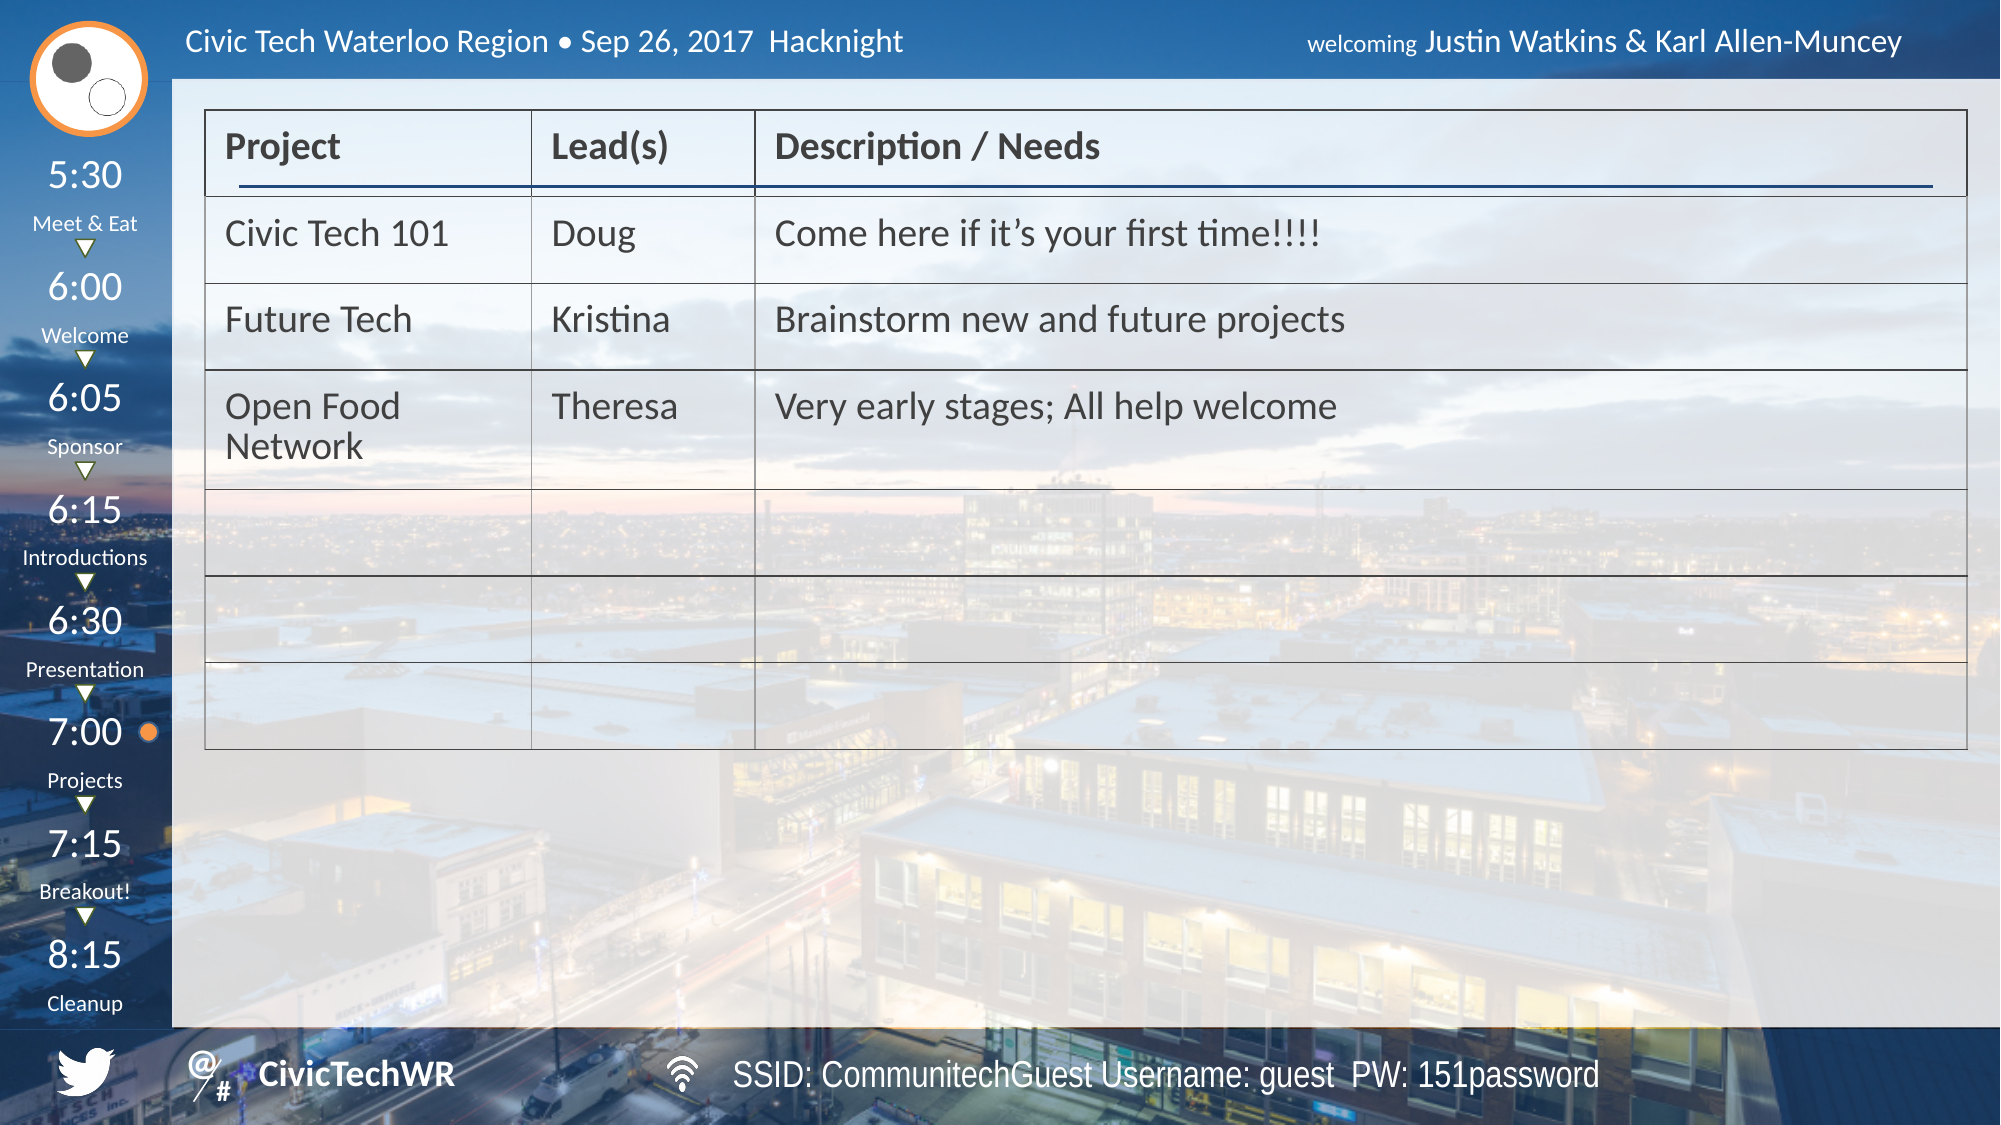

| Project | Lead(s) | Description / Needs |
| --- | --- | --- |
| Civic Tech 101 | Doug | Come here if it’s your first time!!!! |
| Future Tech | Kristina | Brainstorm new and future projects |
| Open Food Network | Theresa | Very early stages; All help welcome |
|  |  |  |
|  |  |  |
|  |  |  |